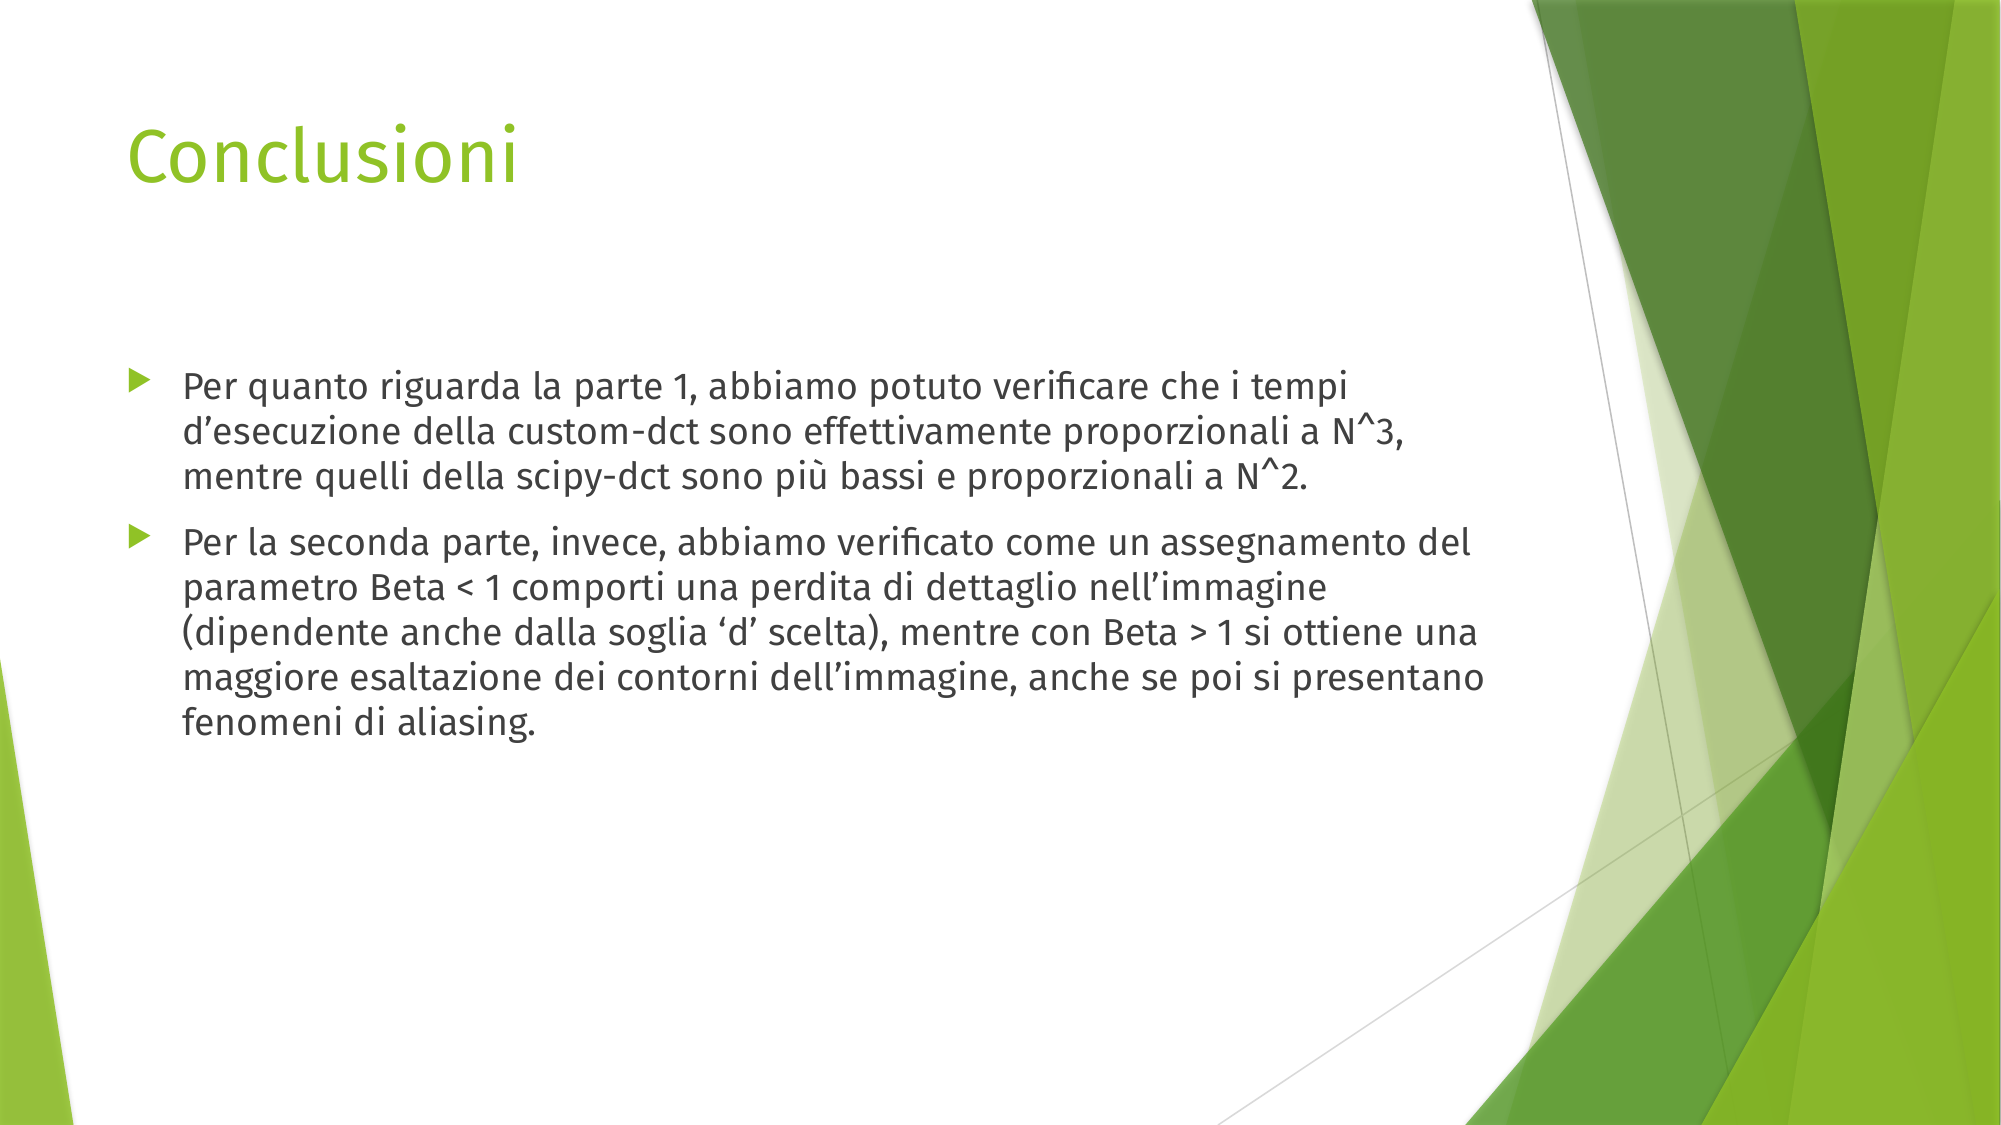

# Conclusioni
Per quanto riguarda la parte 1, abbiamo potuto verificare che i tempi d’esecuzione della custom-dct sono effettivamente proporzionali a N^3, mentre quelli della scipy-dct sono più bassi e proporzionali a N^2.
Per la seconda parte, invece, abbiamo verificato come un assegnamento del parametro Beta < 1 comporti una perdita di dettaglio nell’immagine (dipendente anche dalla soglia ‘d’ scelta), mentre con Beta > 1 si ottiene una maggiore esaltazione dei contorni dell’immagine, anche se poi si presentano fenomeni di aliasing.